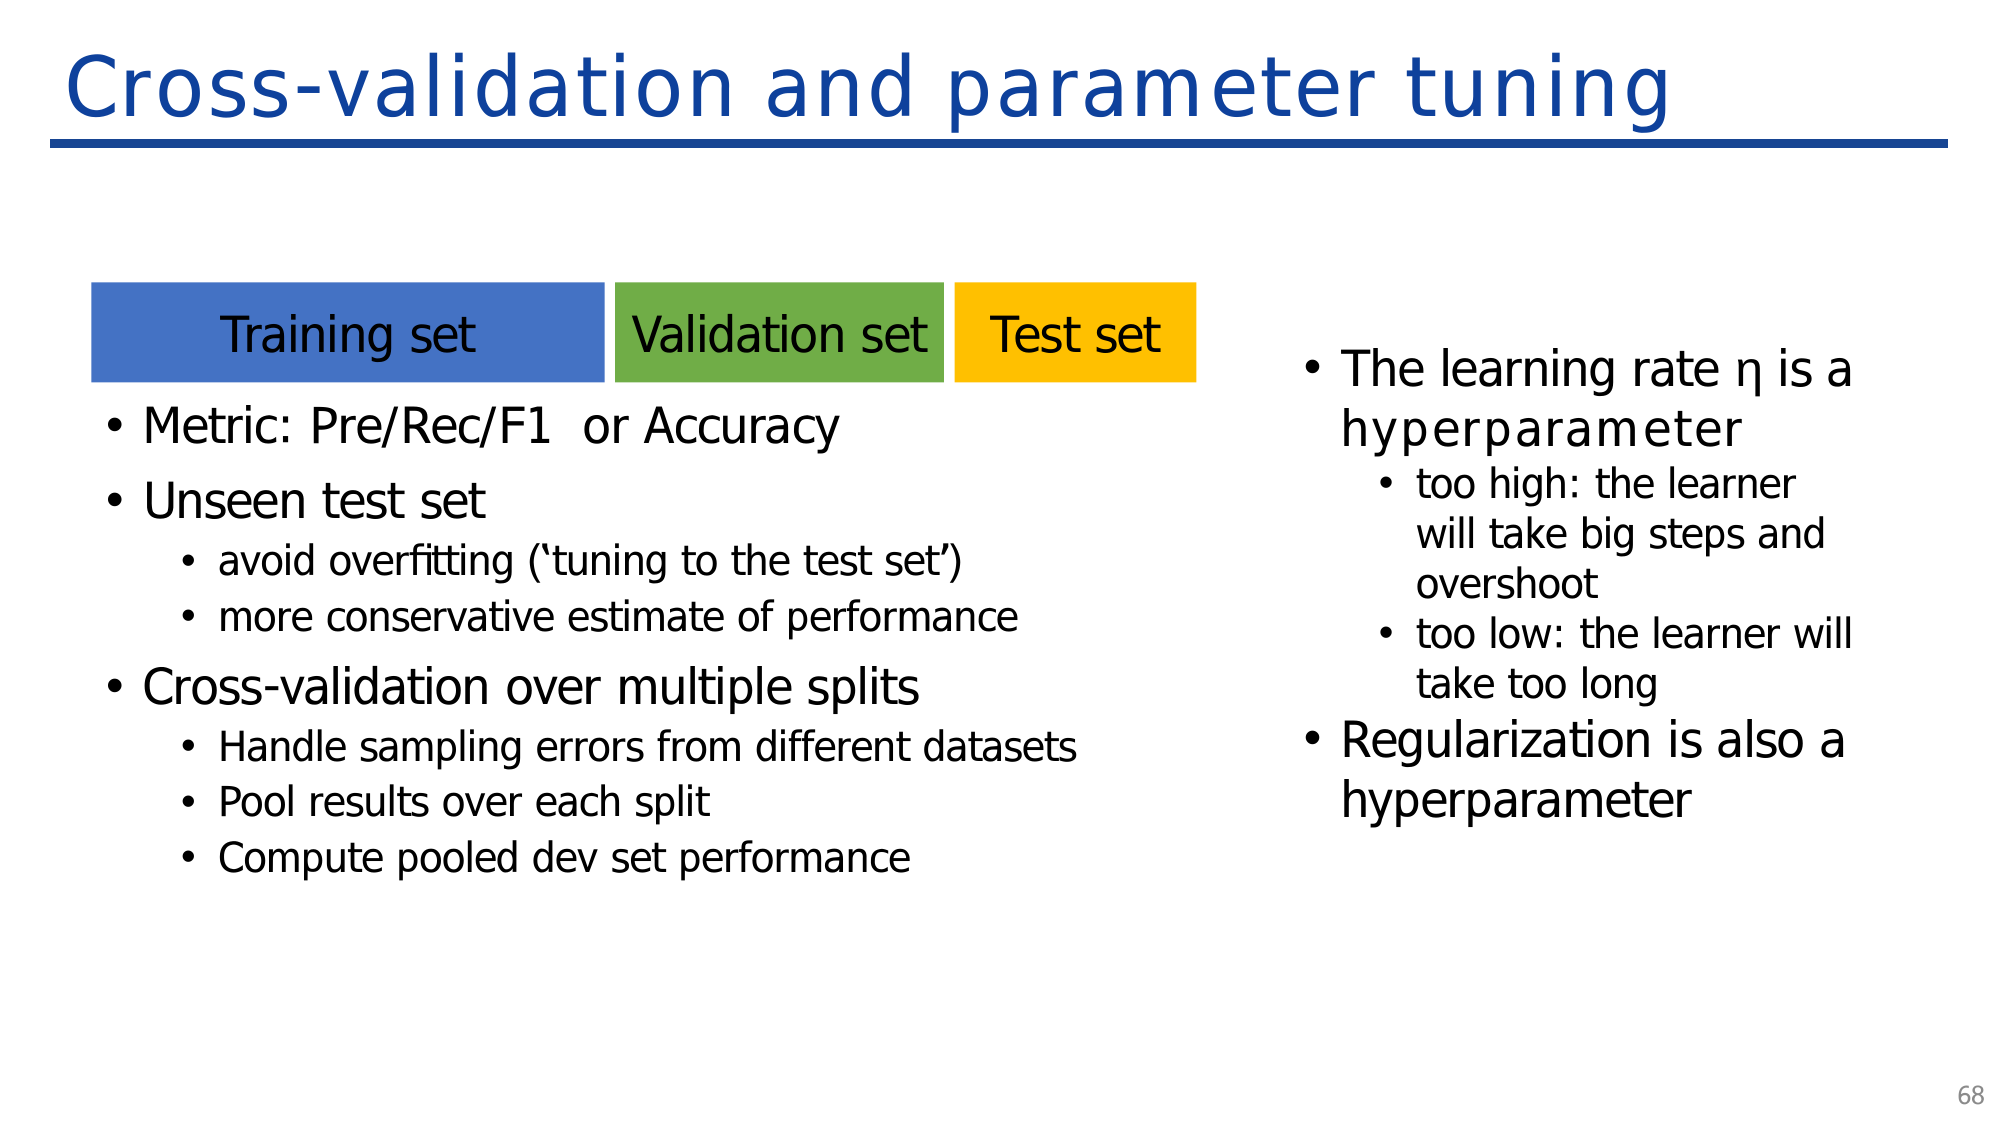

# Cross-validation and parameter tuning
Training set
Validation set
Test set
The learning rate η is a hyperparameter
too high: the learner will take big steps and overshoot
too low: the learner will take too long
Regularization is also a hyperparameter
Metric: Pre/Rec/F1  or Accuracy
Unseen test set
avoid overfitting (‘tuning to the test set’)
more conservative estimate of performance
Cross-validation over multiple splits
Handle sampling errors from different datasets
Pool results over each split
Compute pooled dev set performance
68